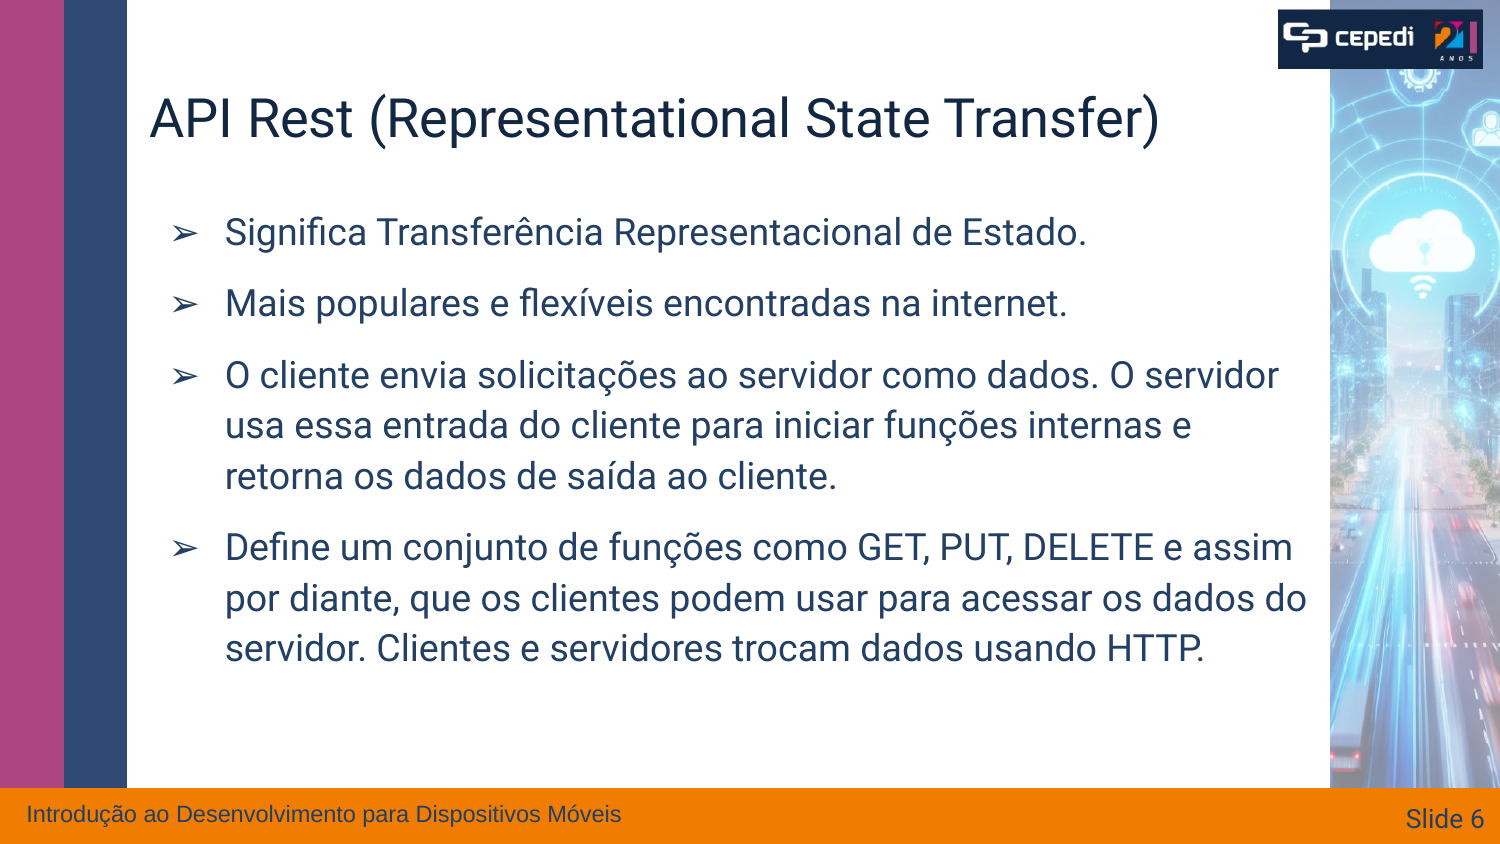

# API Rest (Representational State Transfer)
Significa Transferência Representacional de Estado.
Mais populares e flexíveis encontradas na internet.
O cliente envia solicitações ao servidor como dados. O servidor usa essa entrada do cliente para iniciar funções internas e retorna os dados de saída ao cliente.
Define um conjunto de funções como GET, PUT, DELETE e assim por diante, que os clientes podem usar para acessar os dados do servidor. Clientes e servidores trocam dados usando HTTP.
Introdução ao Desenvolvimento para Dispositivos Móveis
Slide 6